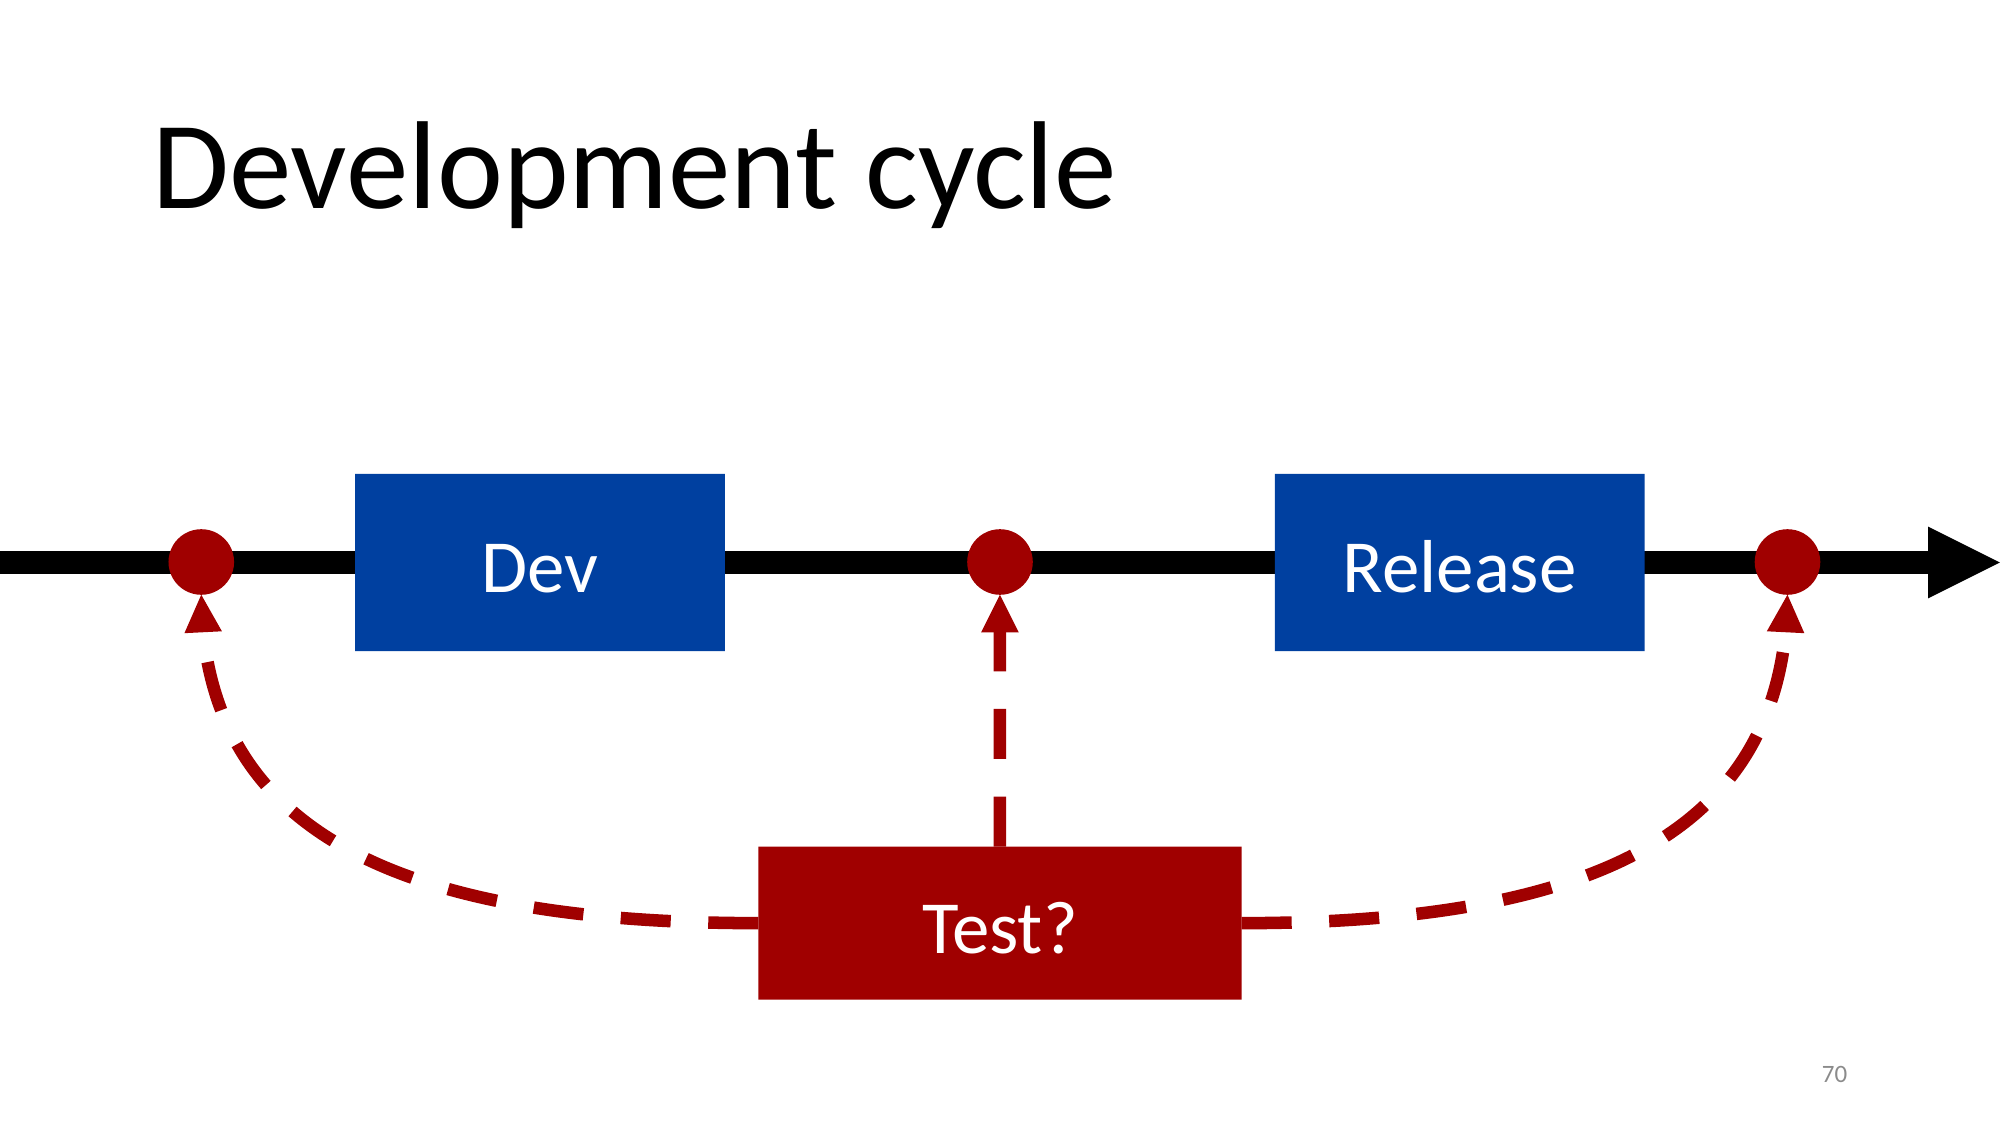

# Development cycle
Dev
Release

Test?
70